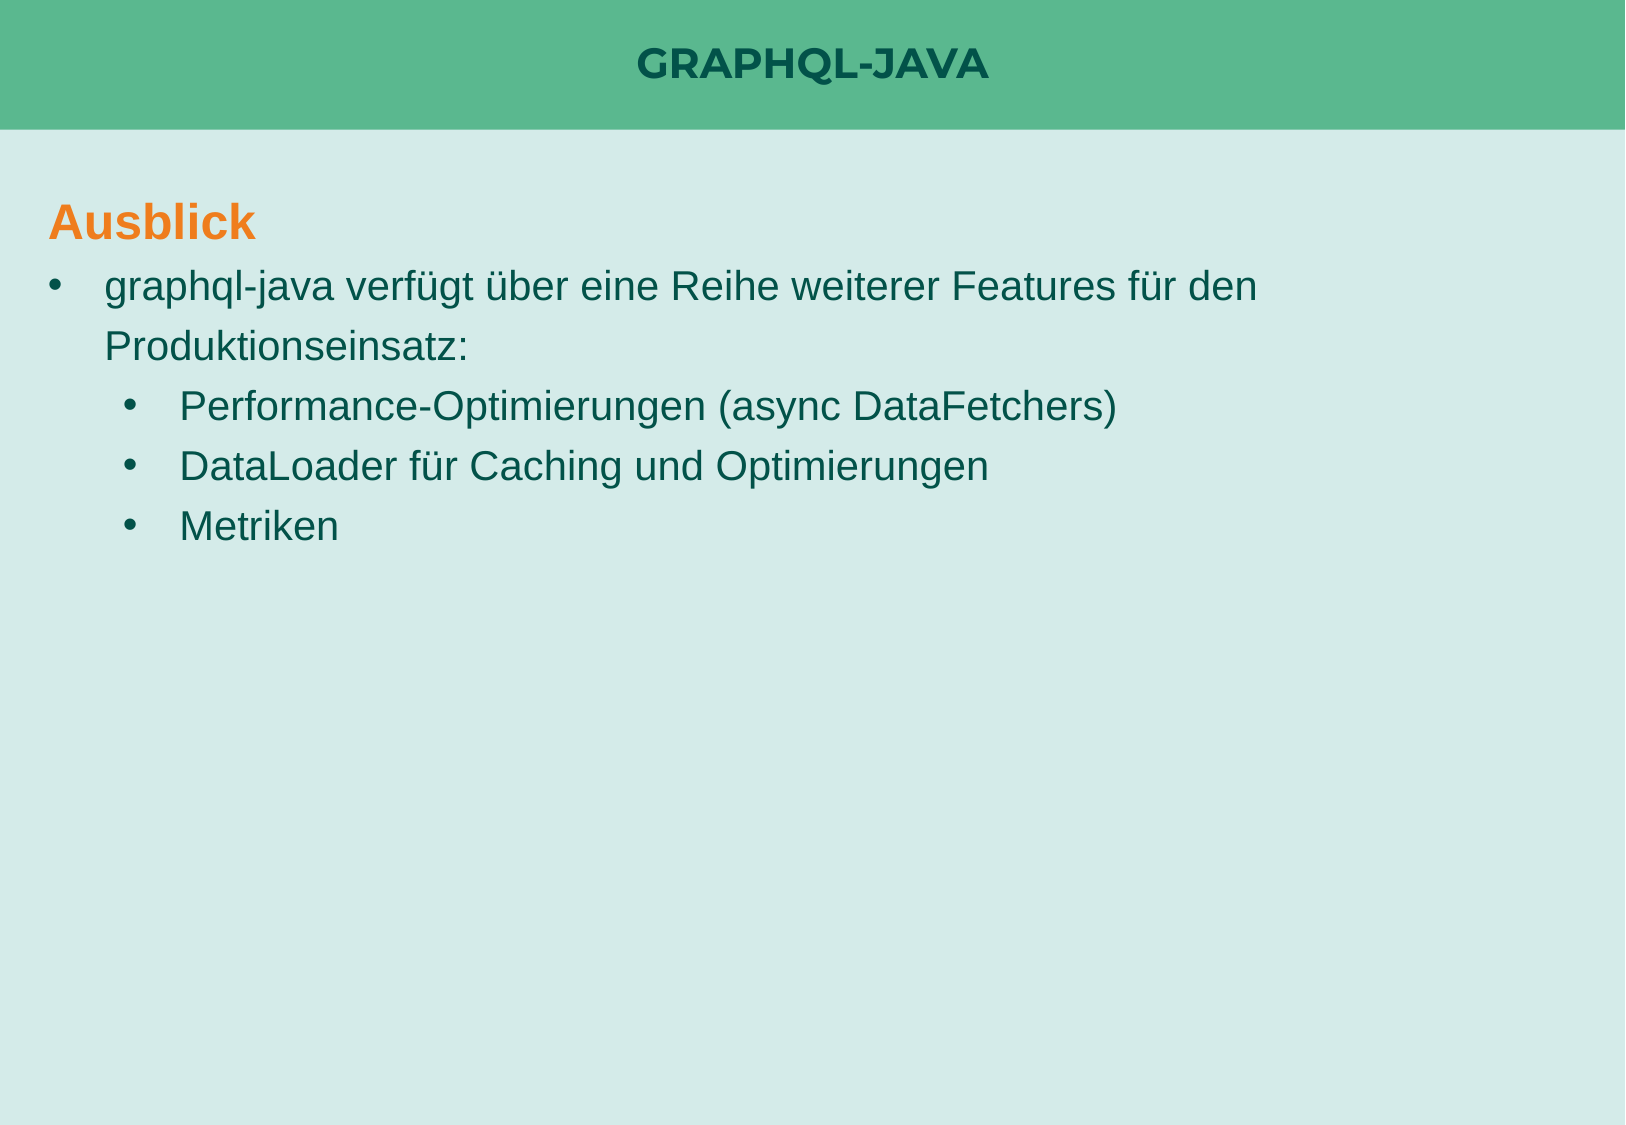

# graphql-java
Ausblick
graphql-java verfügt über eine Reihe weiterer Features für den Produktionseinsatz:
Performance-Optimierungen (async DataFetchers)
DataLoader für Caching und Optimierungen
Metriken